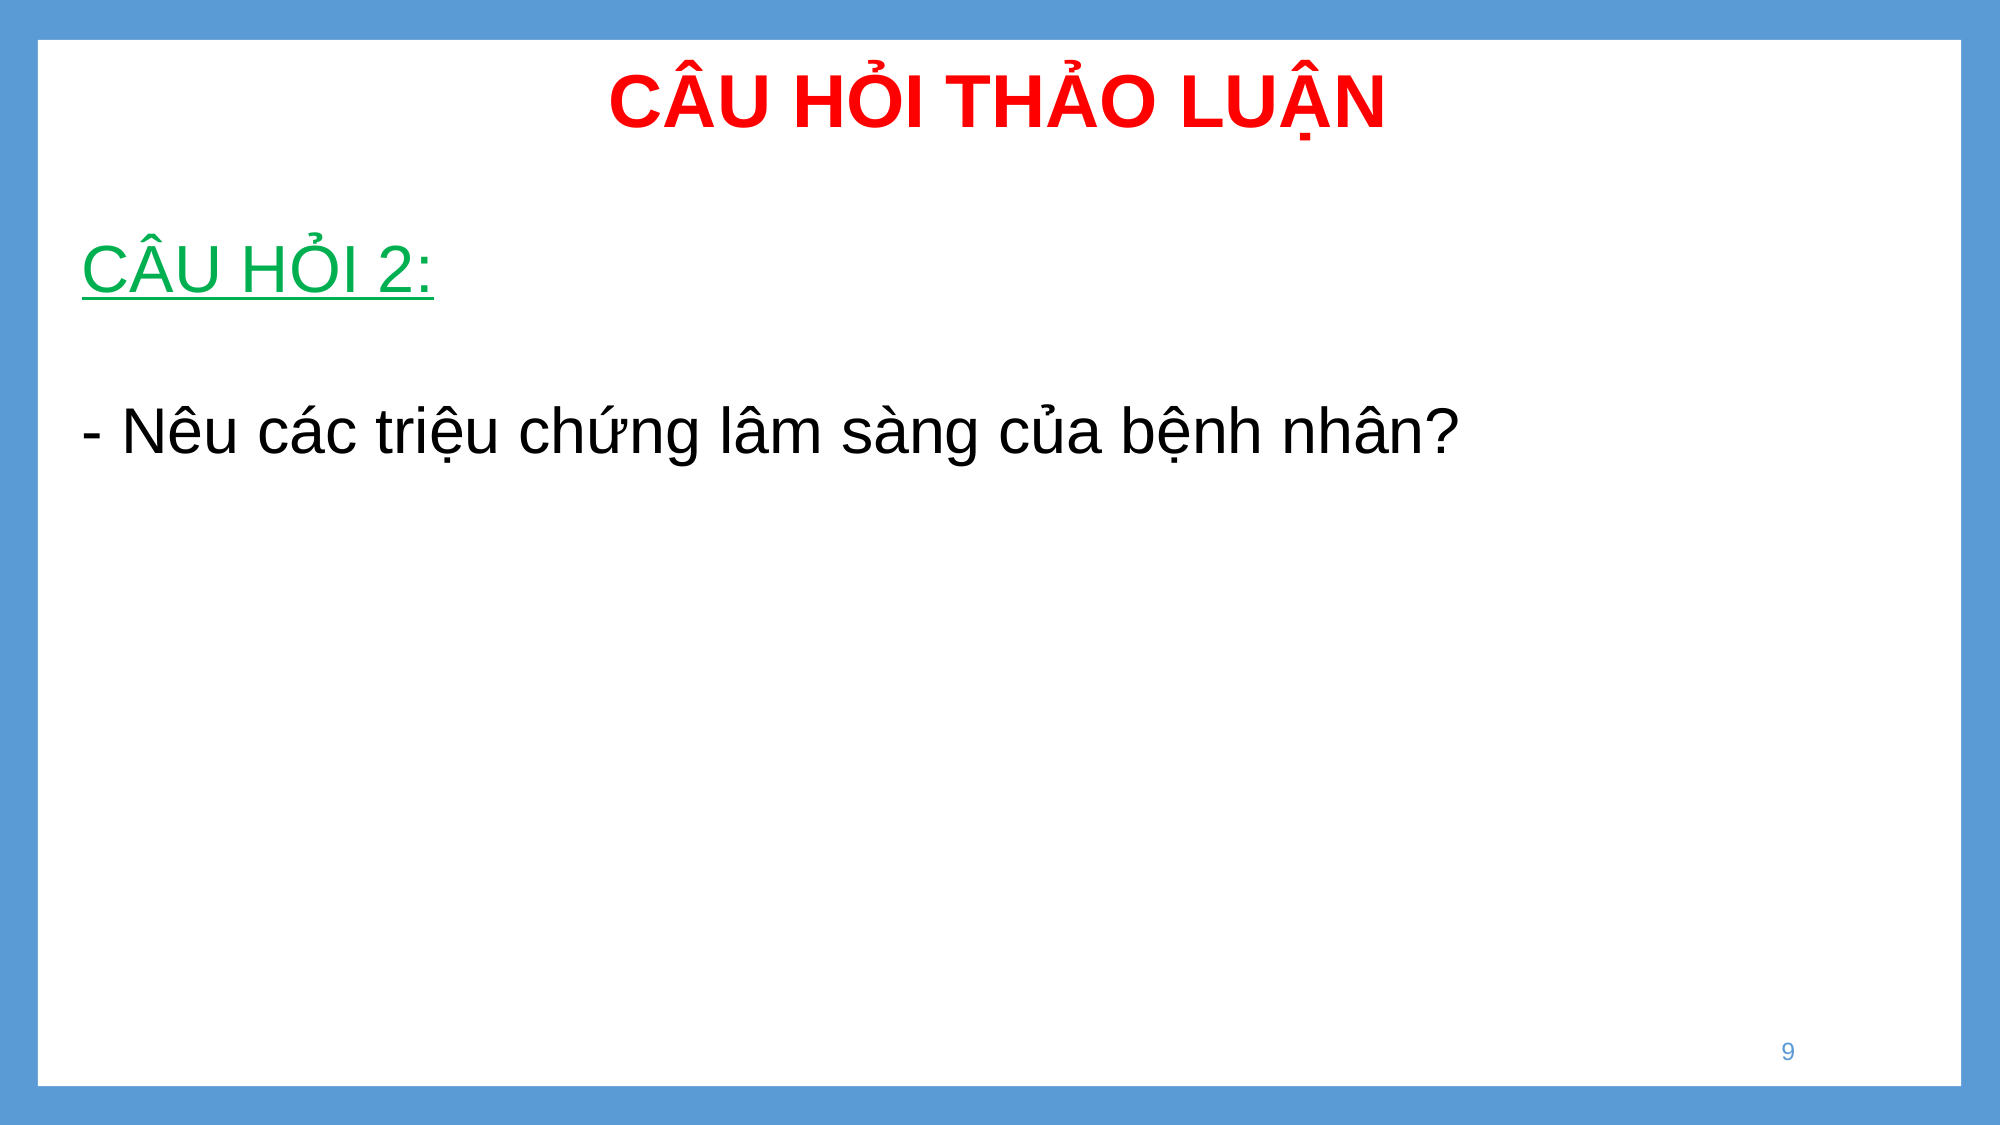

# CÂU HỎI THẢO LUẬN
CÂU HỎI 2:
- Nêu các triệu chứng lâm sàng của bệnh nhân?
9